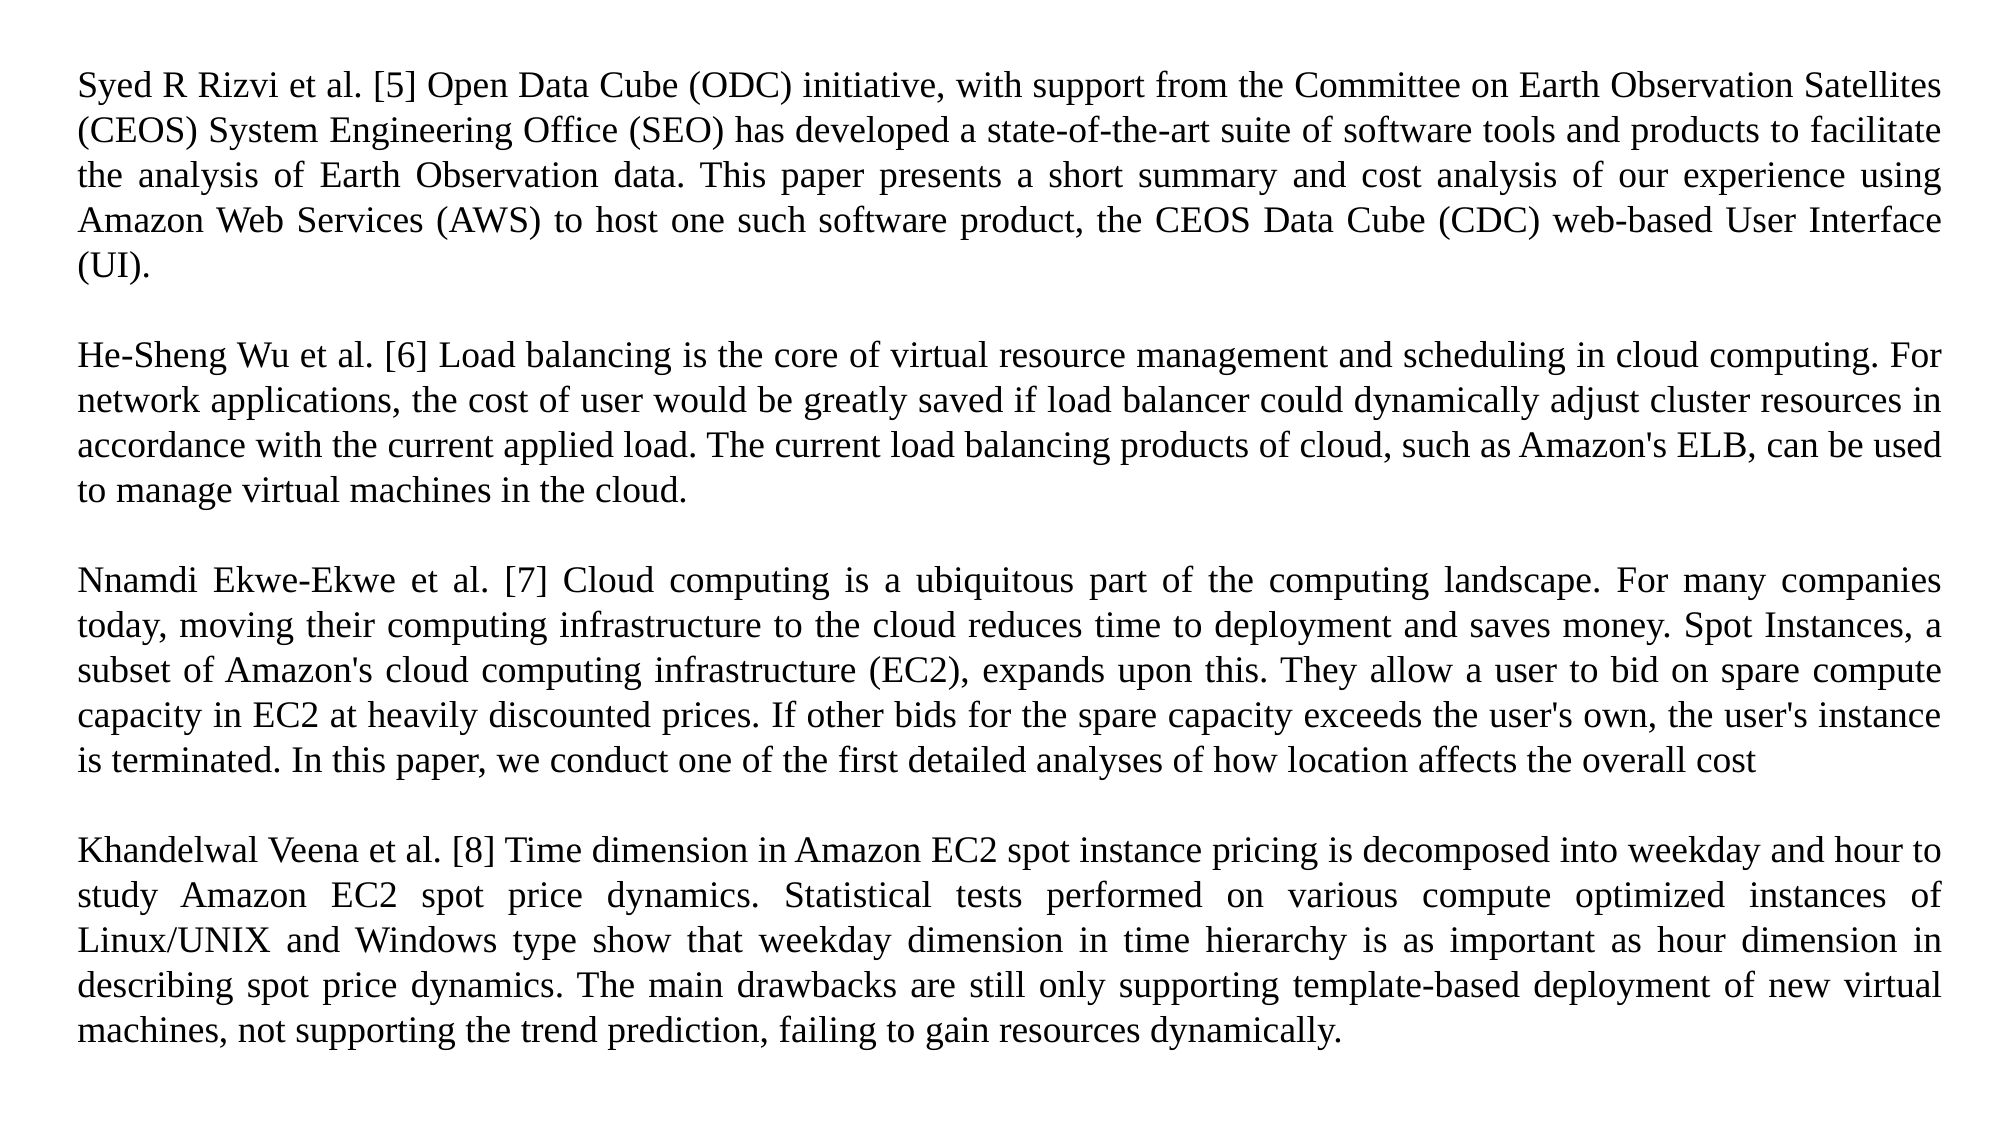

Syed R Rizvi et al. [5] Open Data Cube (ODC) initiative, with support from the Committee on Earth Observation Satellites (CEOS) System Engineering Office (SEO) has developed a state-of-the-art suite of software tools and products to facilitate the analysis of Earth Observation data. This paper presents a short summary and cost analysis of our experience using Amazon Web Services (AWS) to host one such software product, the CEOS Data Cube (CDC) web-based User Interface (UI).

He-Sheng Wu et al. [6] Load balancing is the core of virtual resource management and scheduling in cloud computing. For network applications, the cost of user would be greatly saved if load balancer could dynamically adjust cluster resources in accordance with the current applied load. The current load balancing products of cloud, such as Amazon's ELB, can be used to manage virtual machines in the cloud.

Nnamdi Ekwe-Ekwe et al. [7] Cloud computing is a ubiquitous part of the computing landscape. For many companies today, moving their computing infrastructure to the cloud reduces time to deployment and saves money. Spot Instances, a subset of Amazon's cloud computing infrastructure (EC2), expands upon this. They allow a user to bid on spare compute capacity in EC2 at heavily discounted prices. If other bids for the spare capacity exceeds the user's own, the user's instance is terminated. In this paper, we conduct one of the first detailed analyses of how location affects the overall cost

Khandelwal Veena et al. [8] Time dimension in Amazon EC2 spot instance pricing is decomposed into weekday and hour to study Amazon EC2 spot price dynamics. Statistical tests performed on various compute optimized instances of Linux/UNIX and Windows type show that weekday dimension in time hierarchy is as important as hour dimension in describing spot price dynamics. The main drawbacks are still only supporting template-based deployment of new virtual machines, not supporting the trend prediction, failing to gain resources dynamically.